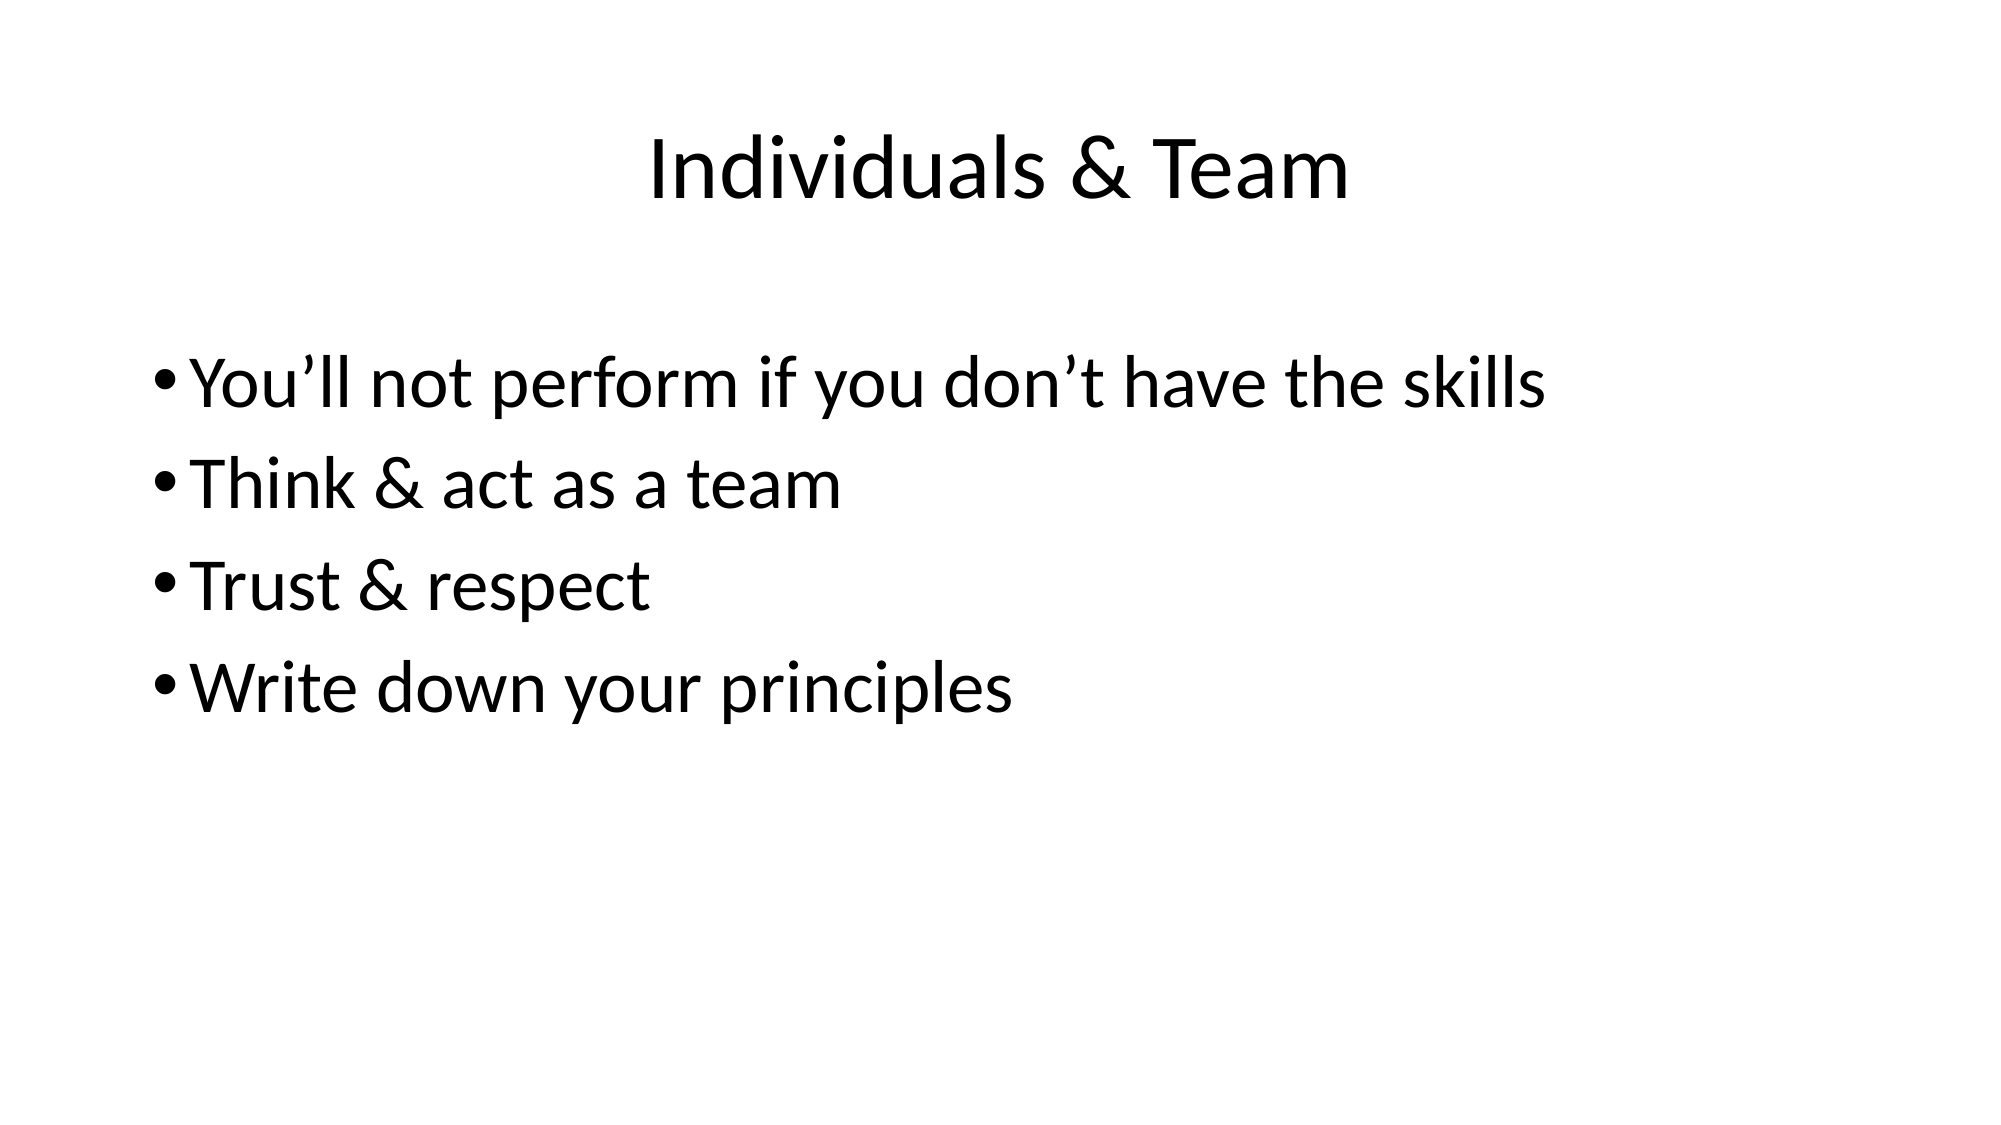

# Individuals & Team
You’ll not perform if you don’t have the skills
Think & act as a team
Trust & respect
Write down your principles